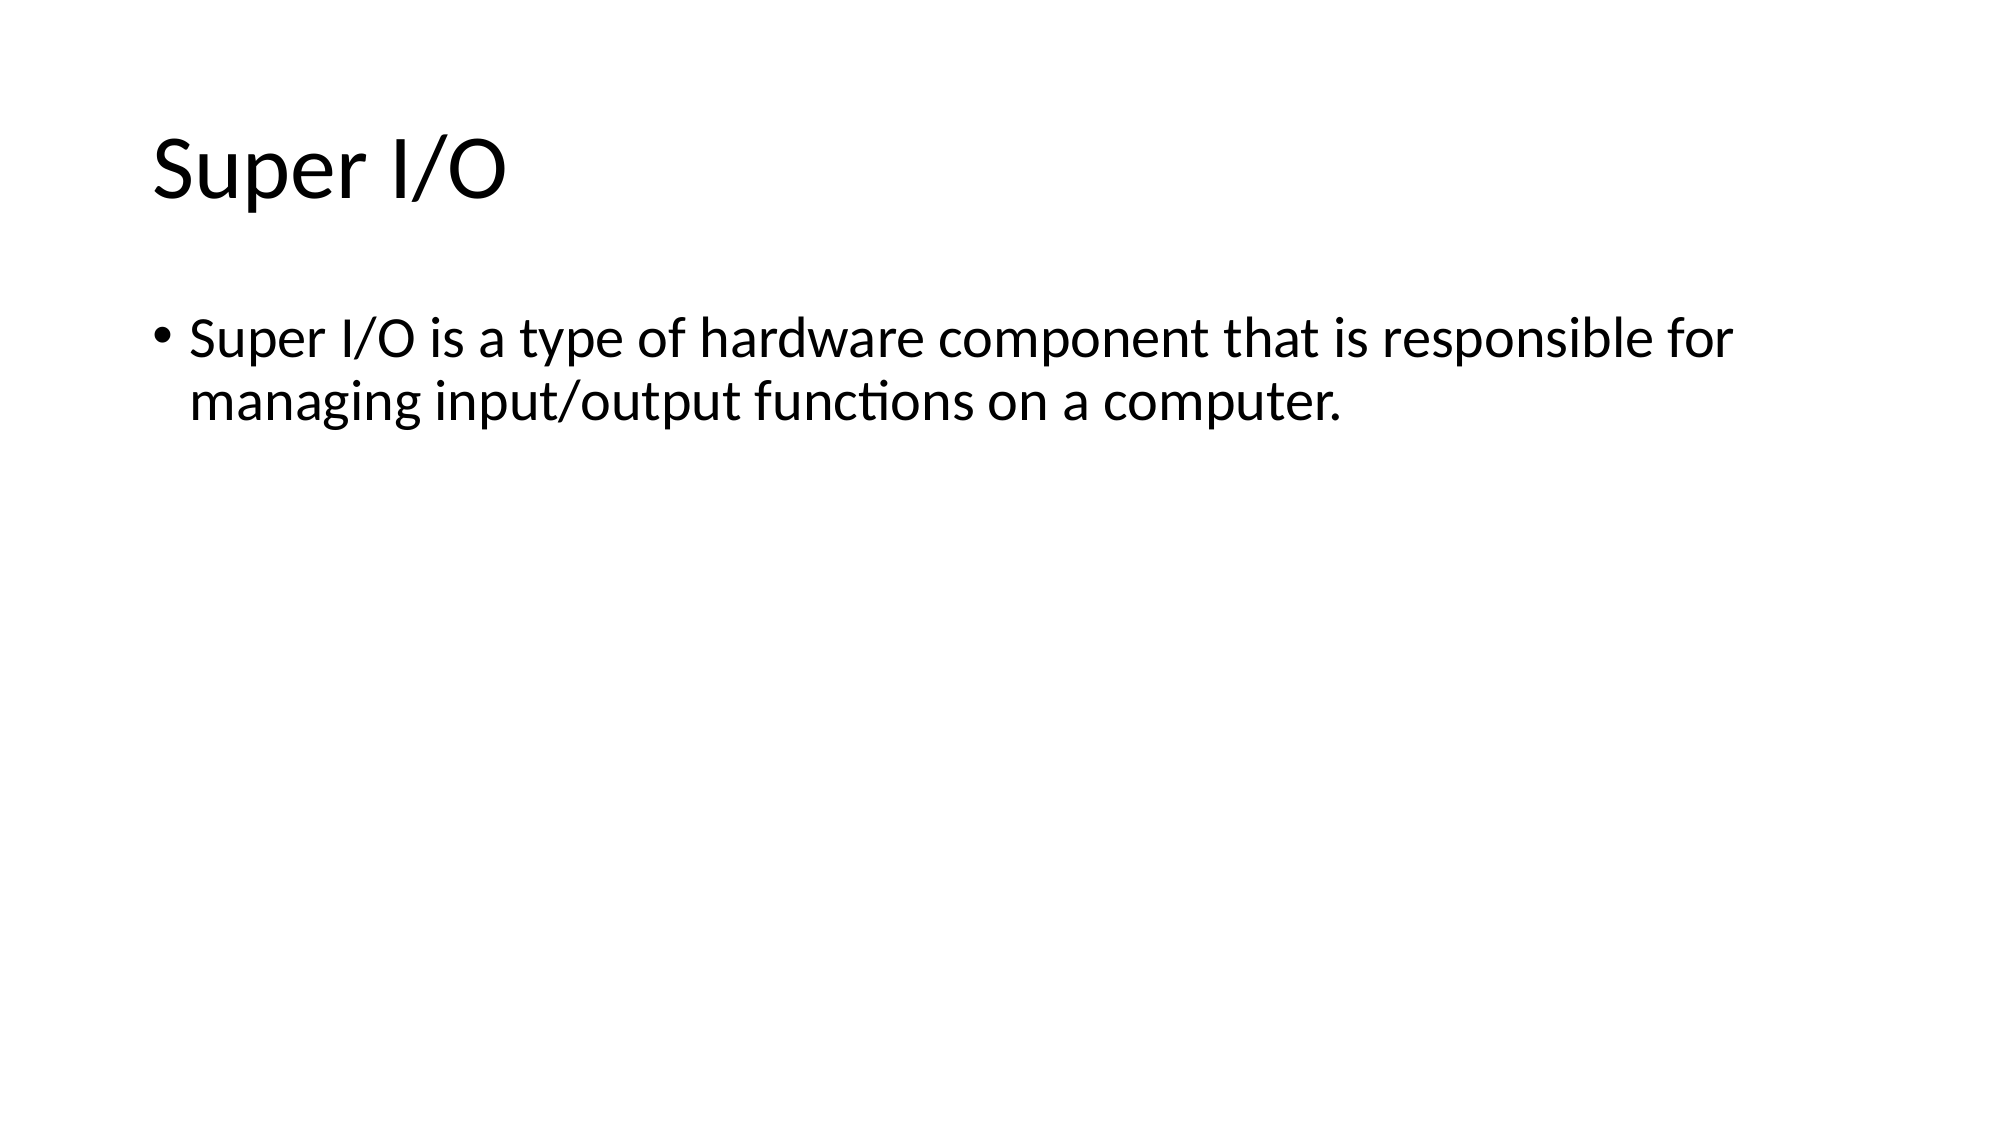

# Super I/O
Super I/O is a type of hardware component that is responsible for managing input/output functions on a computer.